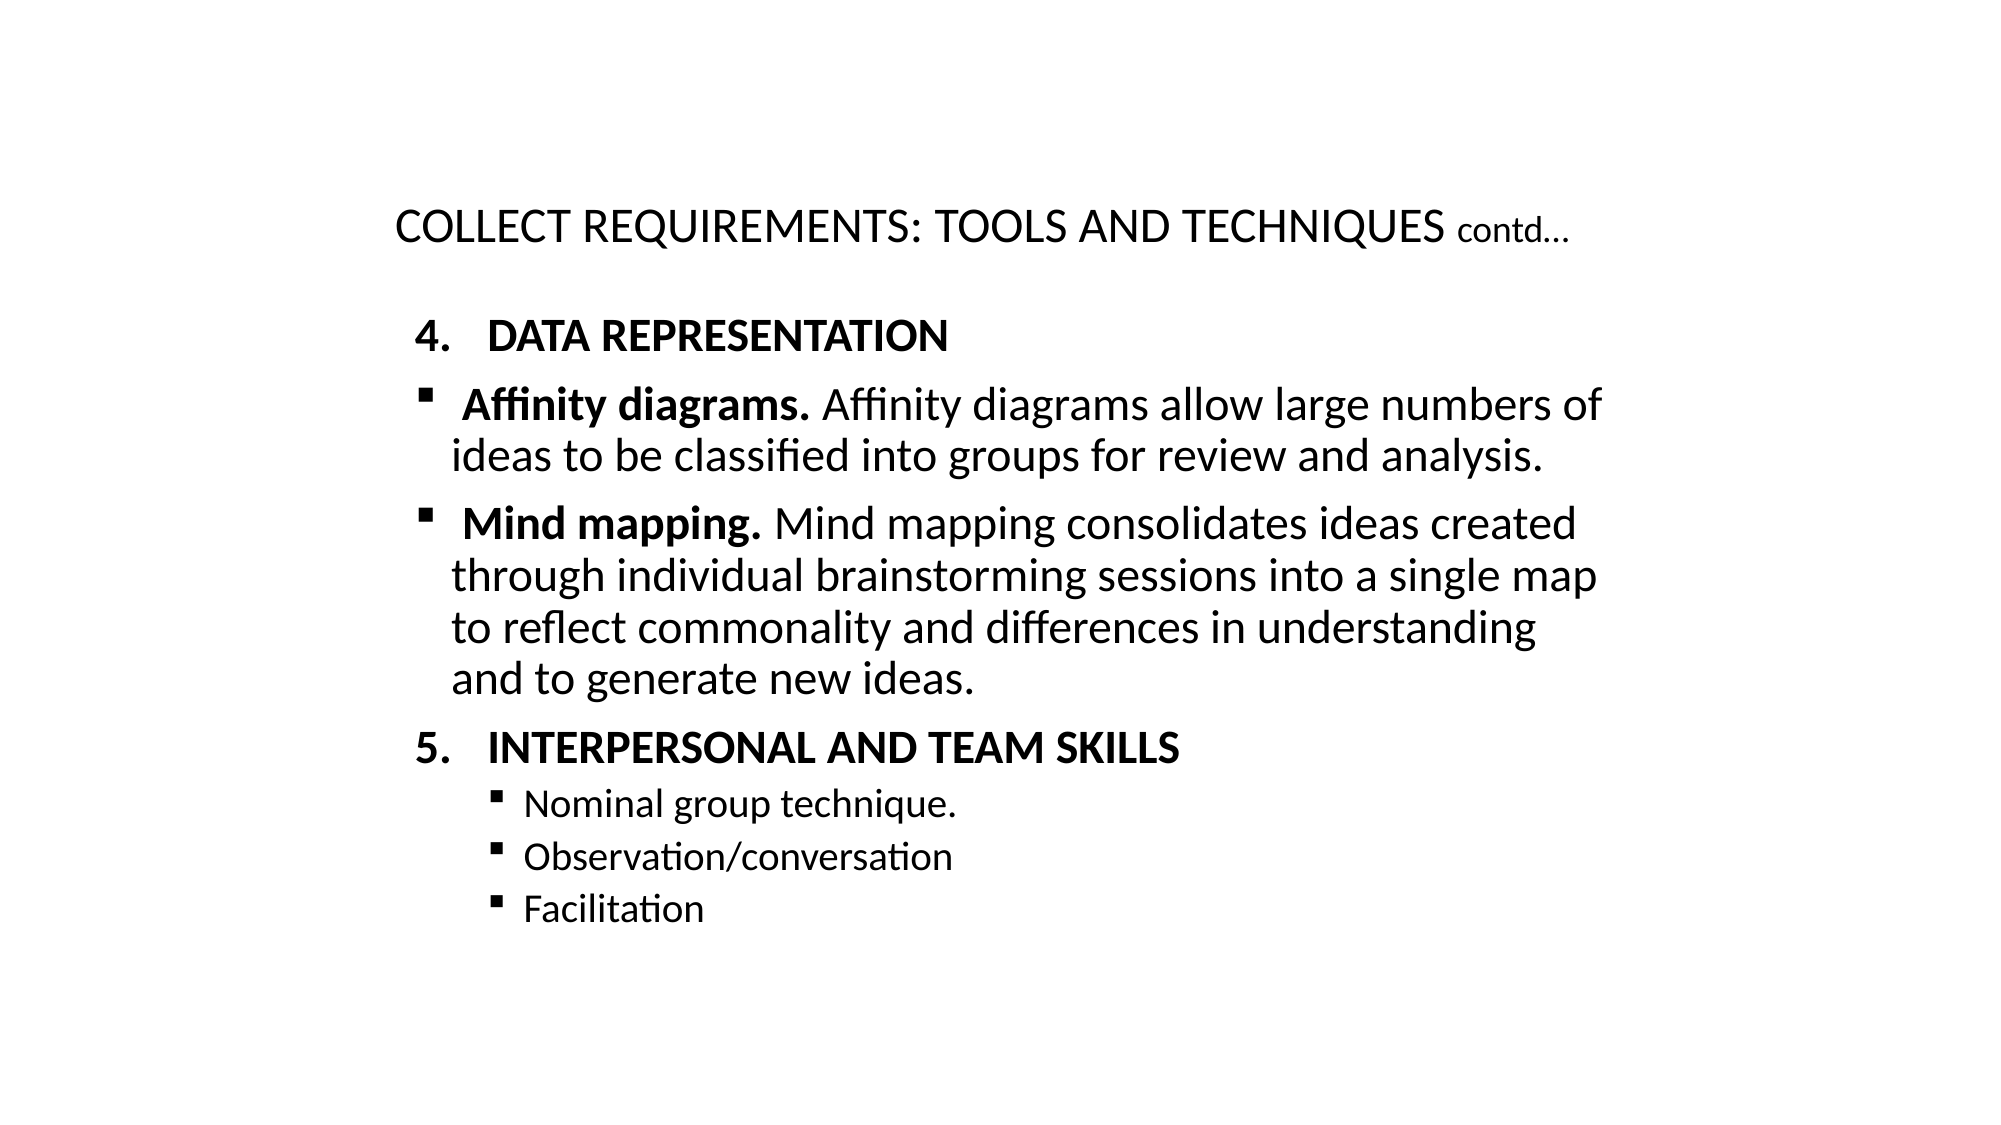

# COLLECT REQUIREMENTS: TOOLS AND TECHNIQUES contd…
DATA REPRESENTATION
 Affinity diagrams. Affinity diagrams allow large numbers of ideas to be classified into groups for review and analysis.
 Mind mapping. Mind mapping consolidates ideas created through individual brainstorming sessions into a single map to reflect commonality and differences in understanding and to generate new ideas.
INTERPERSONAL AND TEAM SKILLS
Nominal group technique.
Observation/conversation
Facilitation
The PMI Registered Education Provider logo is a registered mark of the Project Management Institute, Inc.
This definition is taken from the Glossary of Project Management Institute, A Guide to the Project Management Body of Knowledge, (PMBOK® Guide) – Sixth Edition, Project Management Institute Inc., 2017.